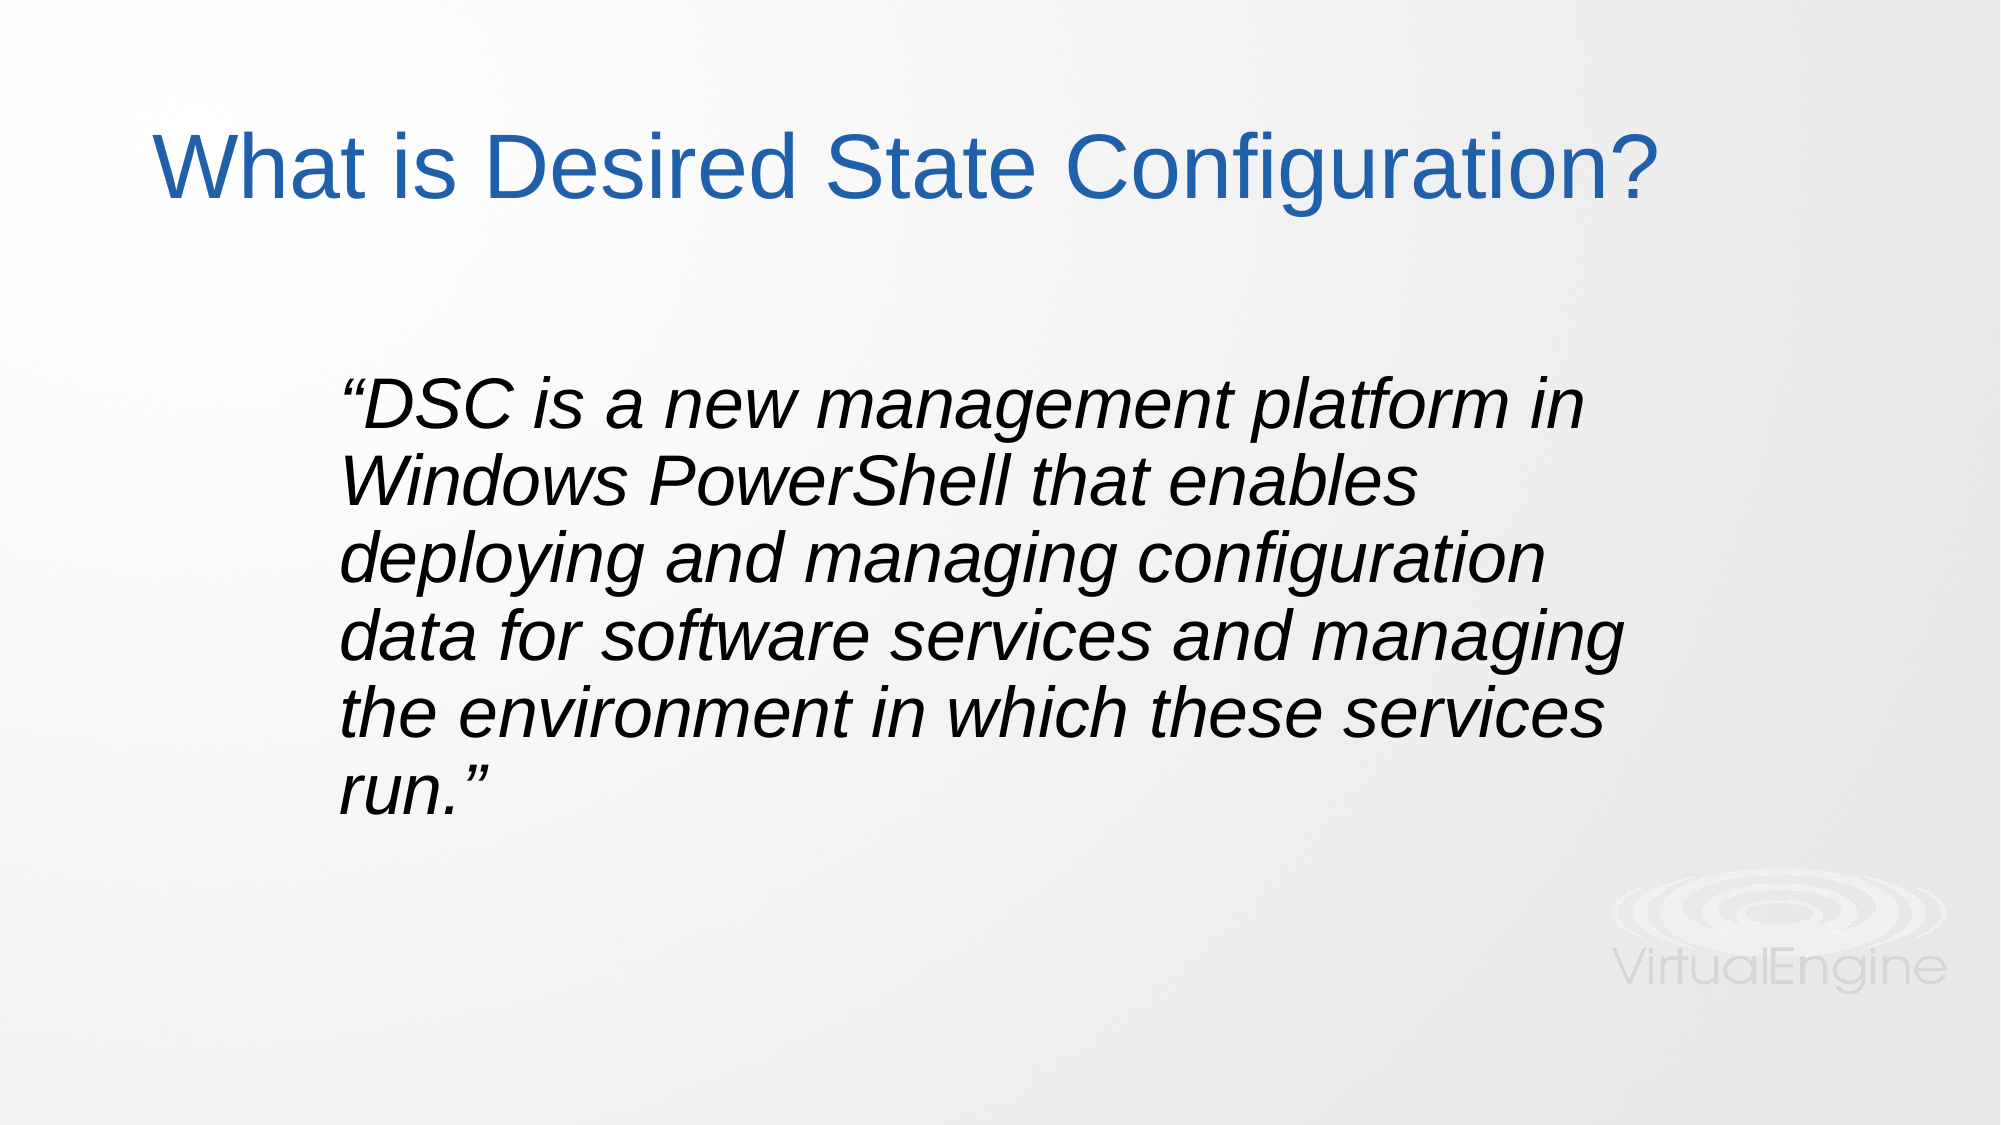

# What is Desired State Configuration?
“DSC is a new management platform in Windows PowerShell that enables deploying and managing configuration data for software services and managing the environment in which these services run.”